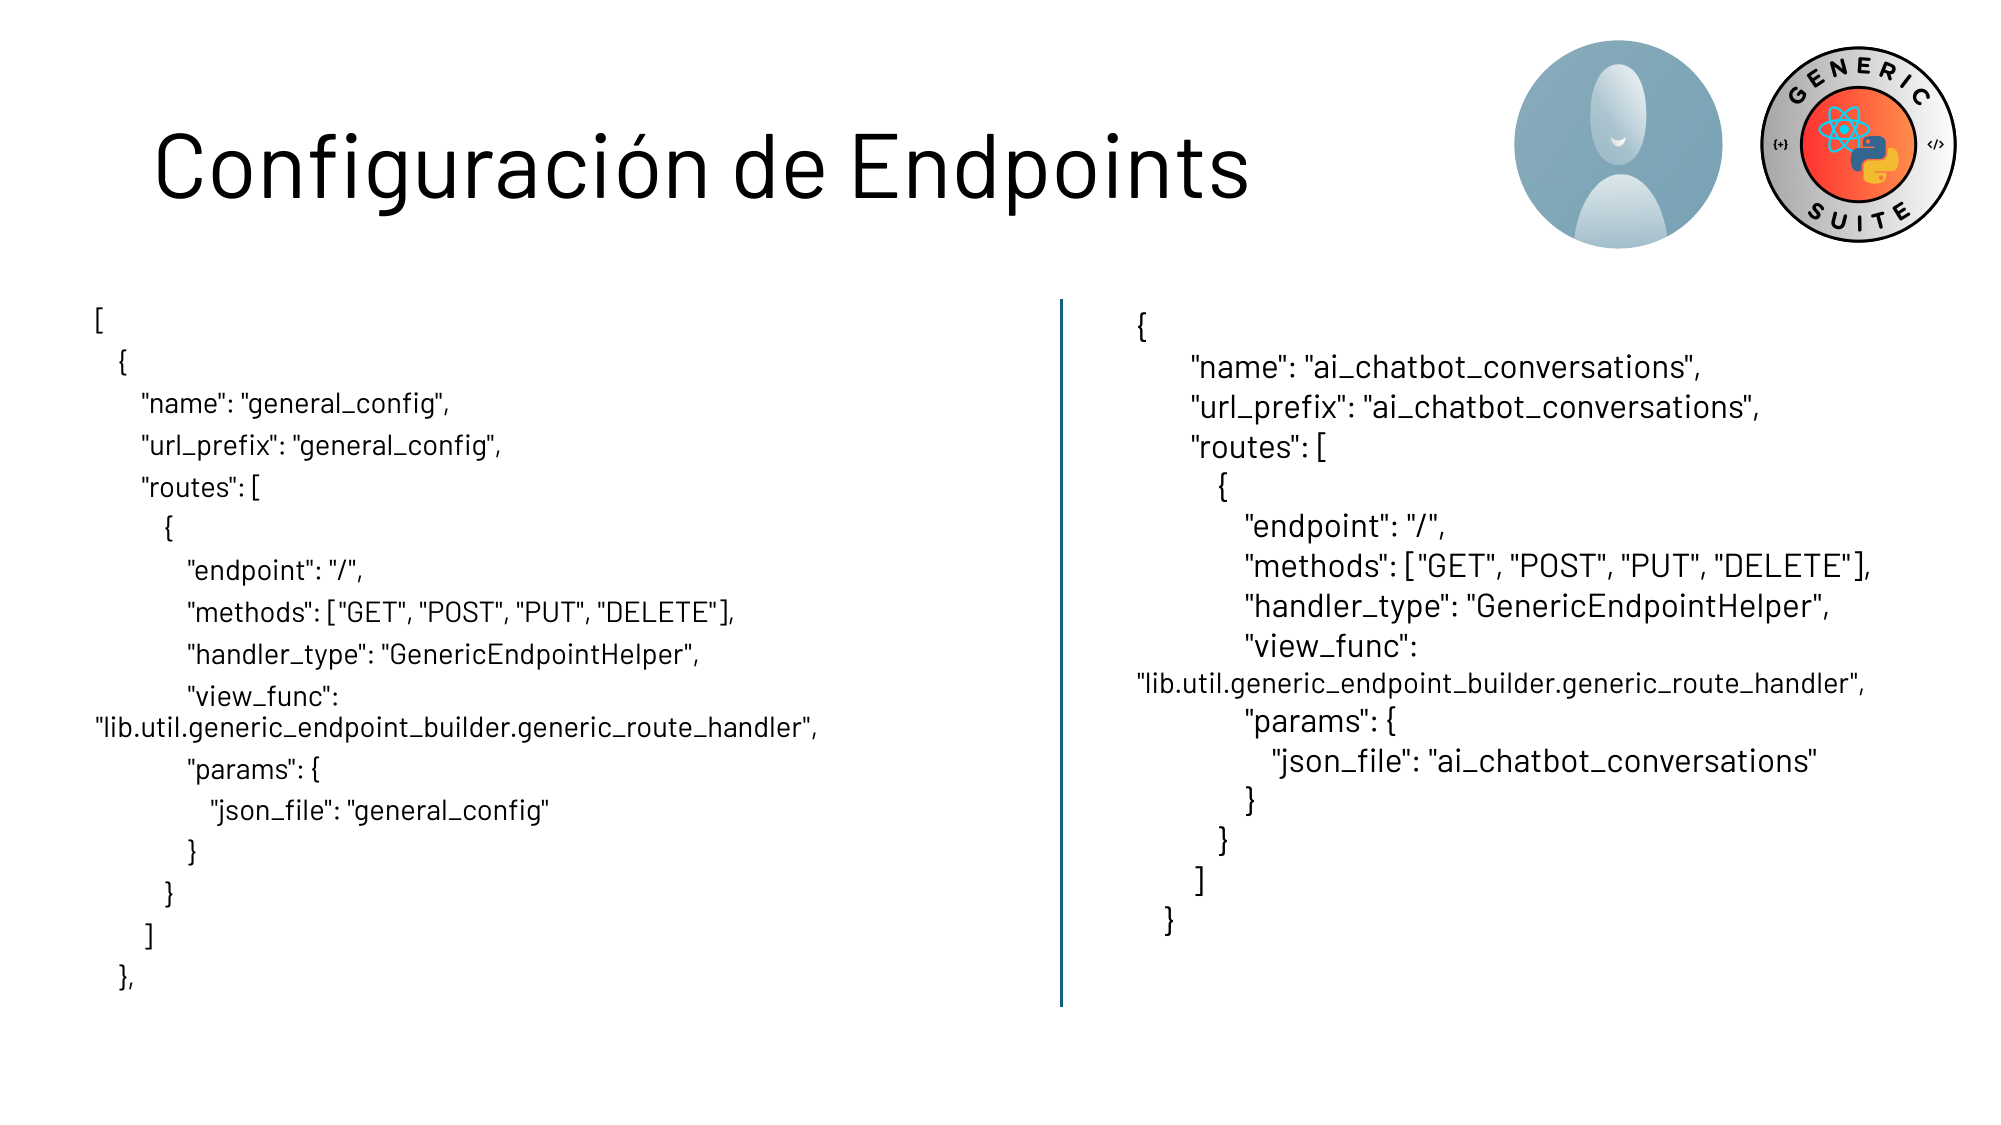

# Configuración de Endpoints
[
    {
        "name": "general_config",
        "url_prefix": "general_config",
        "routes": [
            {
                "endpoint": "/",
                "methods": ["GET", "POST", "PUT", "DELETE"],
                "handler_type": "GenericEndpointHelper",
                "view_func": "lib.util.generic_endpoint_builder.generic_route_handler",
                "params": {
                    "json_file": "general_config"
                }
            }
        ]
    },
{
        "name": "ai_chatbot_conversations",
        "url_prefix": "ai_chatbot_conversations",
        "routes": [
            {
                "endpoint": "/",
                "methods": ["GET", "POST", "PUT", "DELETE"],
                "handler_type": "GenericEndpointHelper",
                "view_func": "lib.util.generic_endpoint_builder.generic_route_handler",
                "params": {
                    "json_file": "ai_chatbot_conversations"
                }
            }
        ]
    }